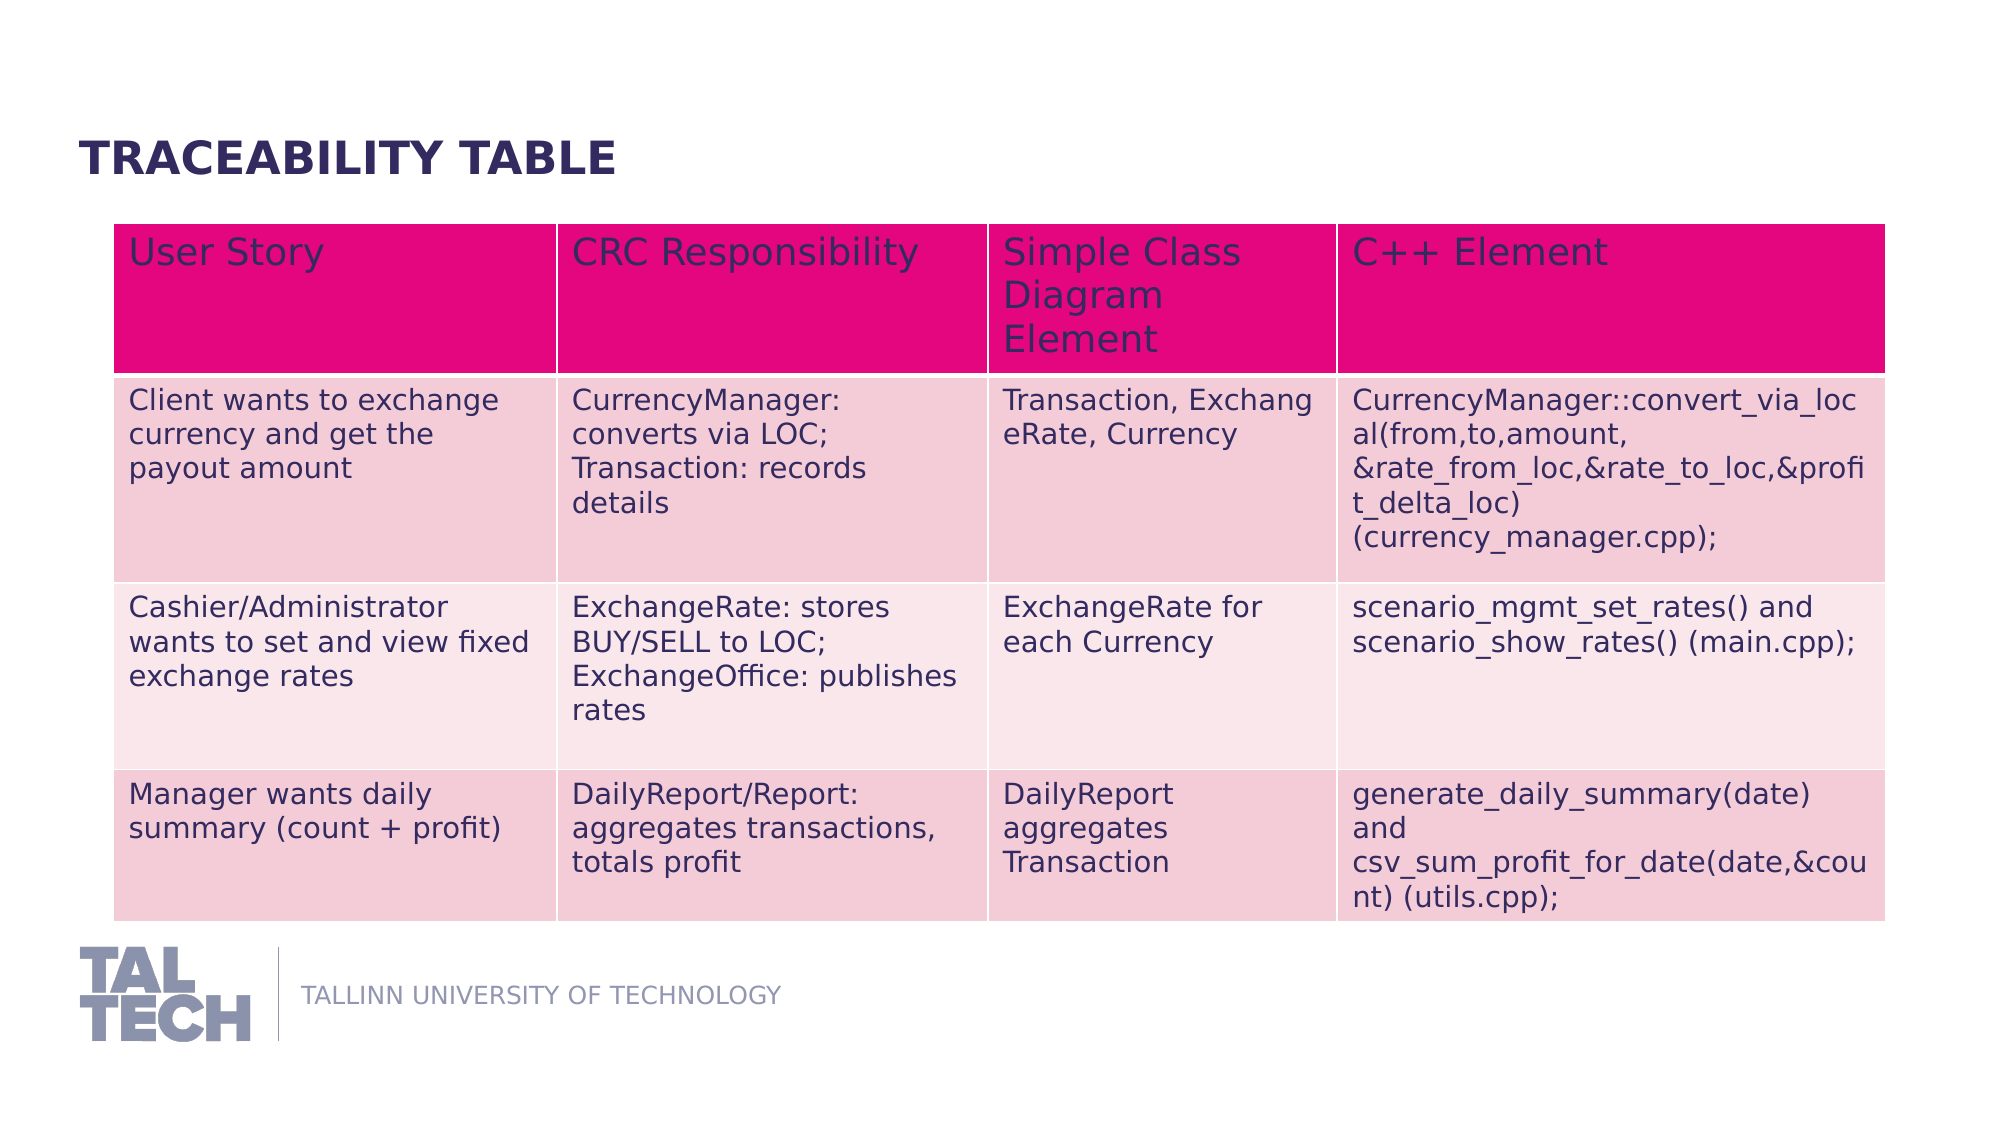

Traceability Table
| User Story | CRC Responsibility | Simple Class Diagram Element | C++ Element |
| --- | --- | --- | --- |
| Client wants to exchange currency and get the payout amount | CurrencyManager: converts via LOC; Transaction: records details | Transaction, ExchangeRate, Currency | CurrencyManager::convert\_via\_local(from,to,amount, &rate\_from\_loc,&rate\_to\_loc,&profit\_delta\_loc) (currency\_manager.cpp); |
| Cashier/Administrator wants to set and view fixed exchange rates | ExchangeRate: stores BUY/SELL to LOC; ExchangeOffice: publishes rates | ExchangeRate for each Currency | scenario\_mgmt\_set\_rates() and scenario\_show\_rates() (main.cpp); |
| Manager wants daily summary (count + profit) | DailyReport/Report: aggregates transactions, totals profit | DailyReport aggregates Transaction | generate\_daily\_summary(date) and csv\_sum\_profit\_for\_date(date,&count) (utils.cpp); |